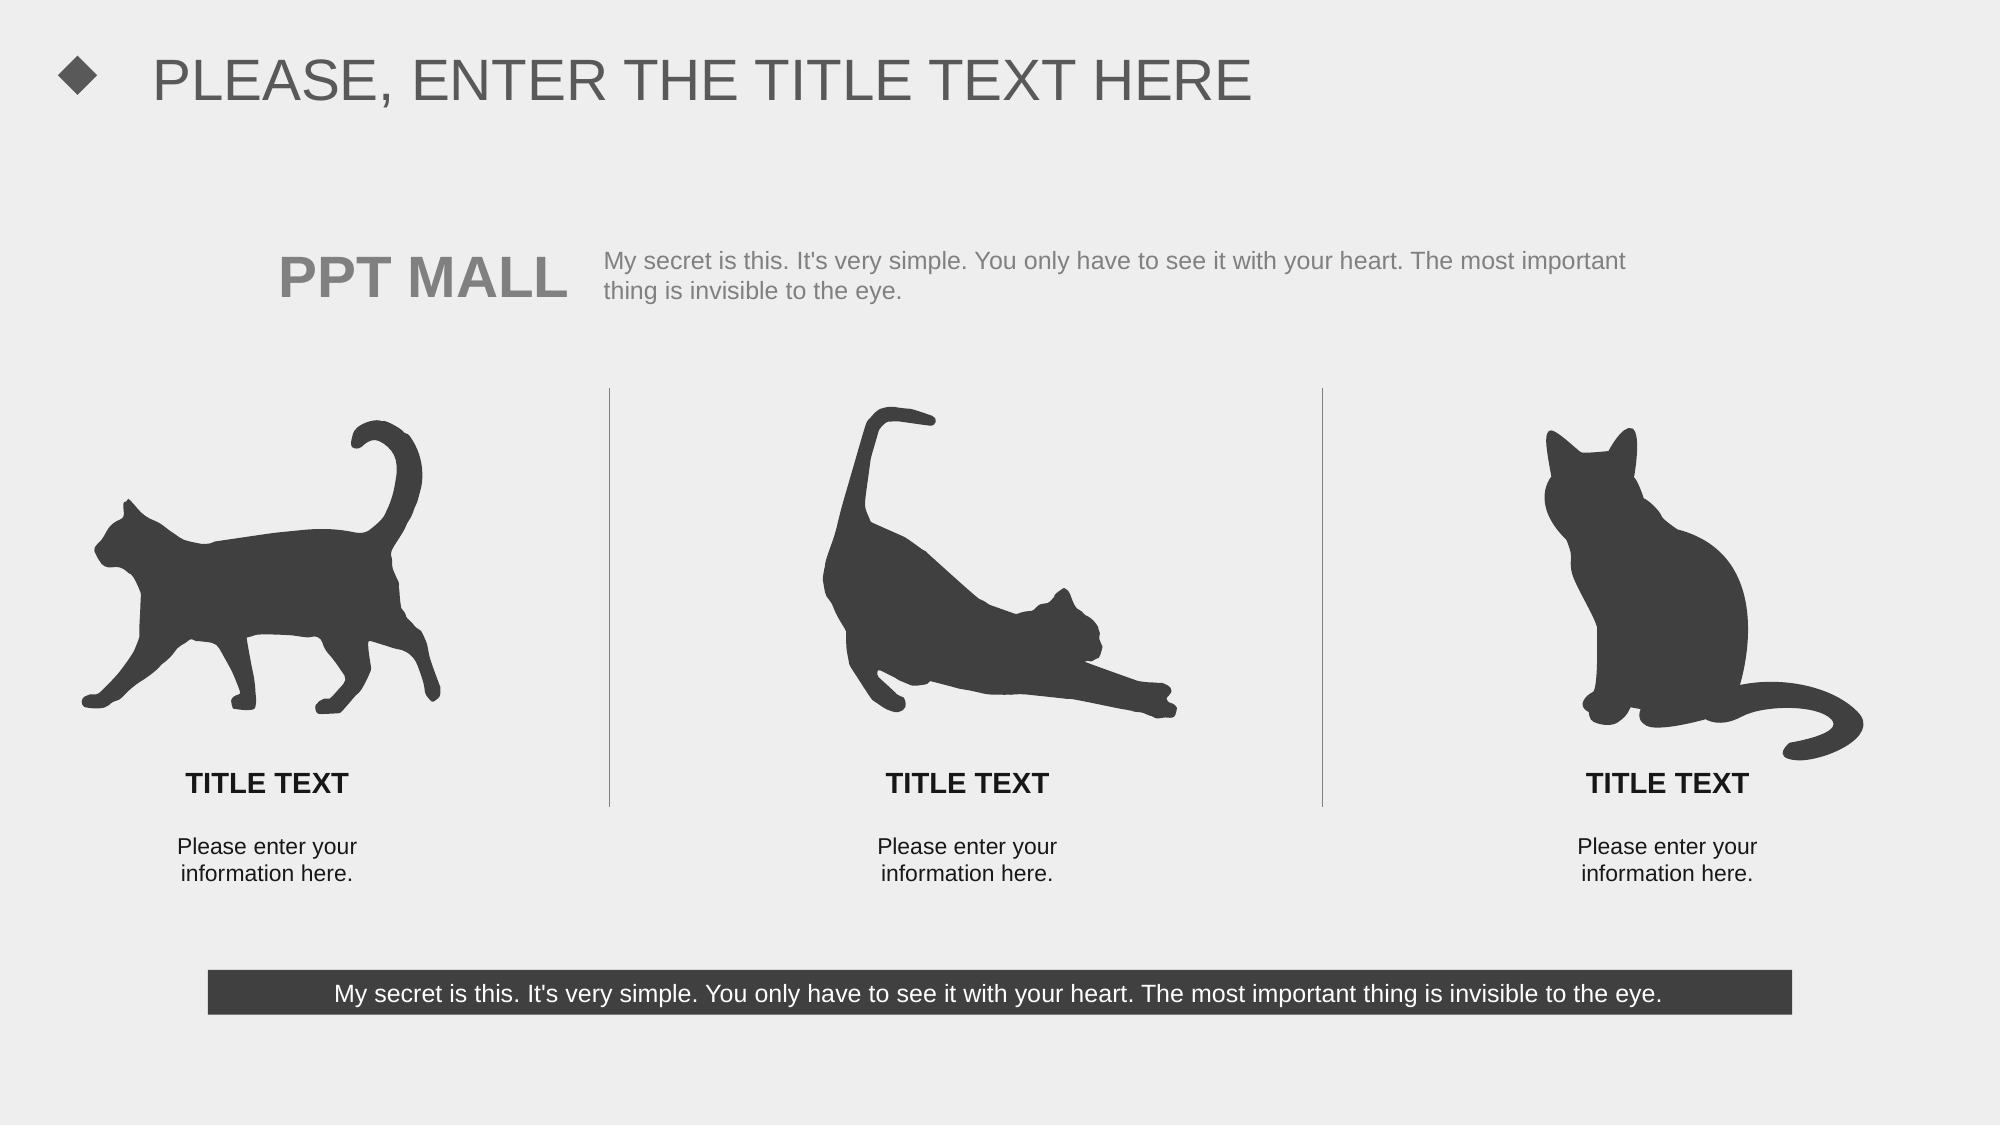

# PLEASE, ENTER THE TITLE TEXT HERE
PPT MALL
My secret is this. It's very simple. You only have to see it with your heart. The most important thing is invisible to the eye.

TITLE TEXT
TITLE TEXT
TITLE TEXT
Please enter your information here.
Please enter your information here.
Please enter your information here.
My secret is this. It's very simple. You only have to see it with your heart. The most important thing is invisible to the eye.